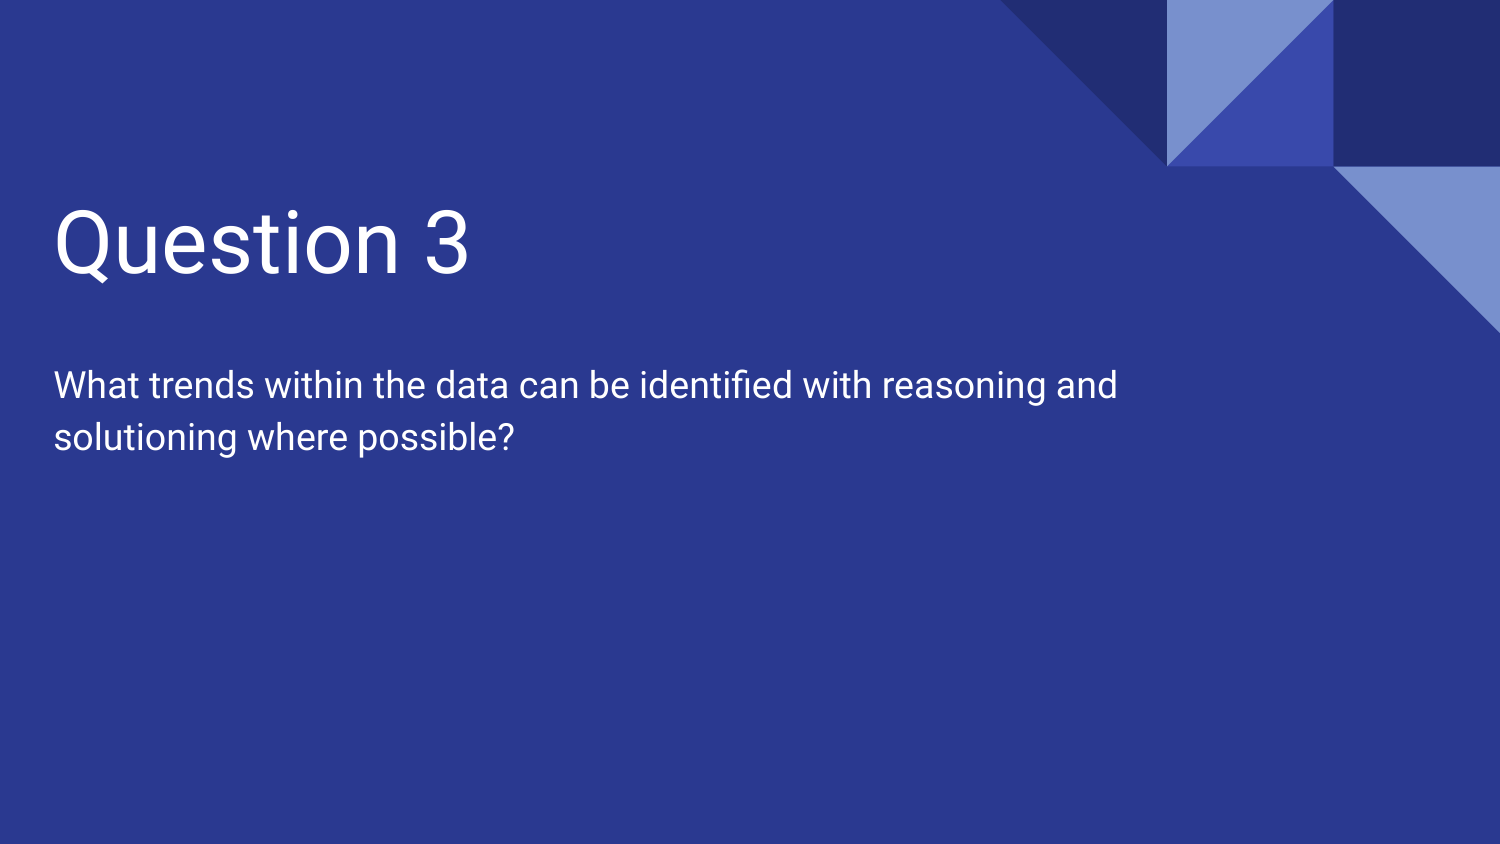

# Question 3
What trends within the data can be identified with reasoning and solutioning where possible?